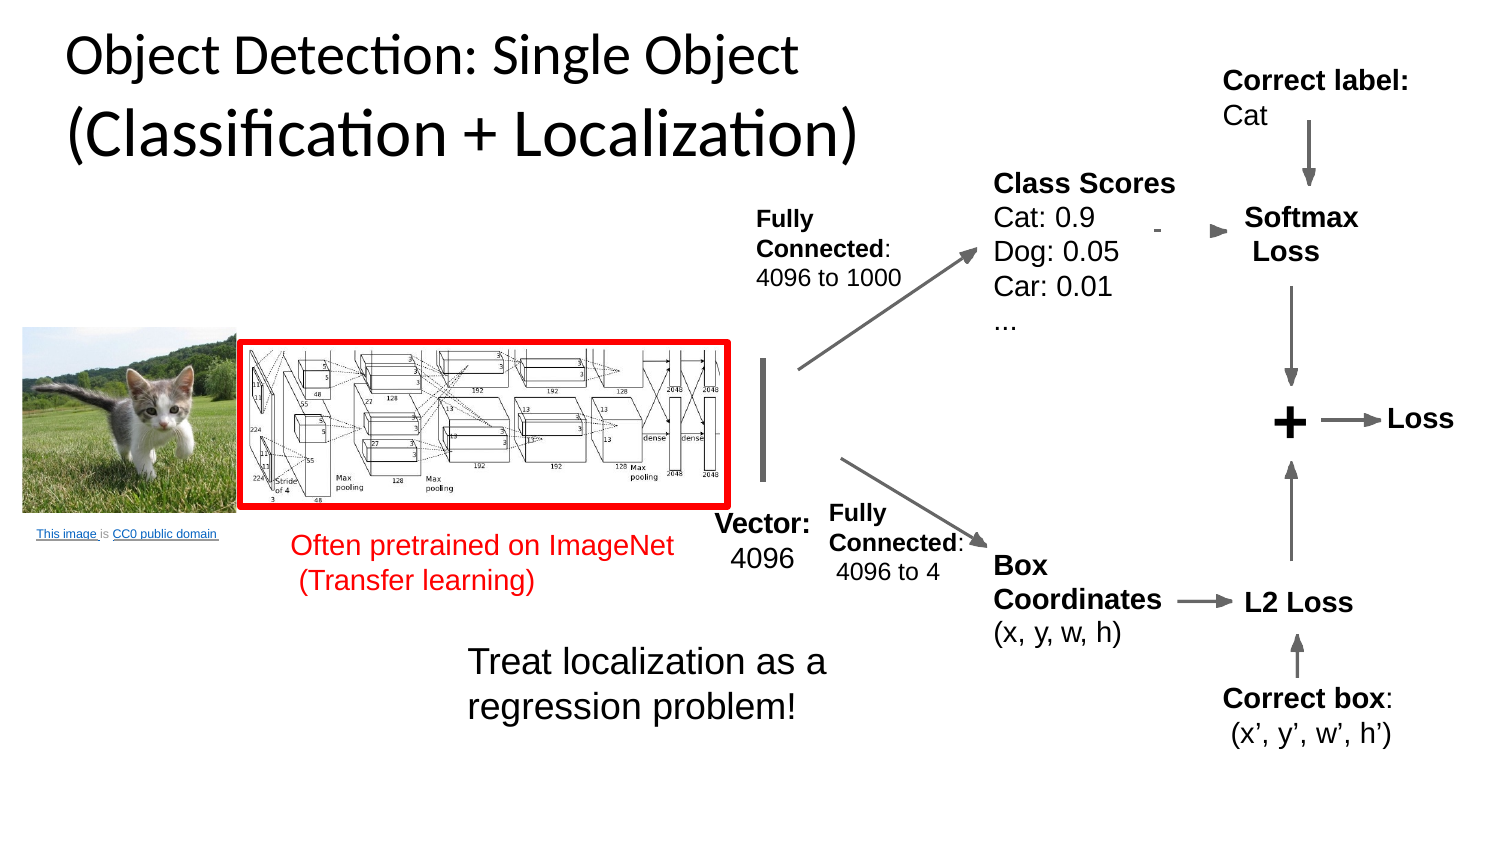

# Object Detection: Single Object
(Classification + Localization)
Correct label:
Cat

Class Scores

Softmax  Loss
Cat: 0.9
Dog: 0.05
Car: 0.01
...
Fully  Connected:  4096 to 1000

+
Loss

Fully  Connected:  4096 to 4
Vector:
4096
Often pretrained on ImageNet  (Transfer learning)
This image is CC0 public domain

Box  Coordinates
L2 Loss

(x, y, w, h)

Treat localization as a
regression problem!
Correct box:  (x’, y’, w’, h’)
May 14, 2019